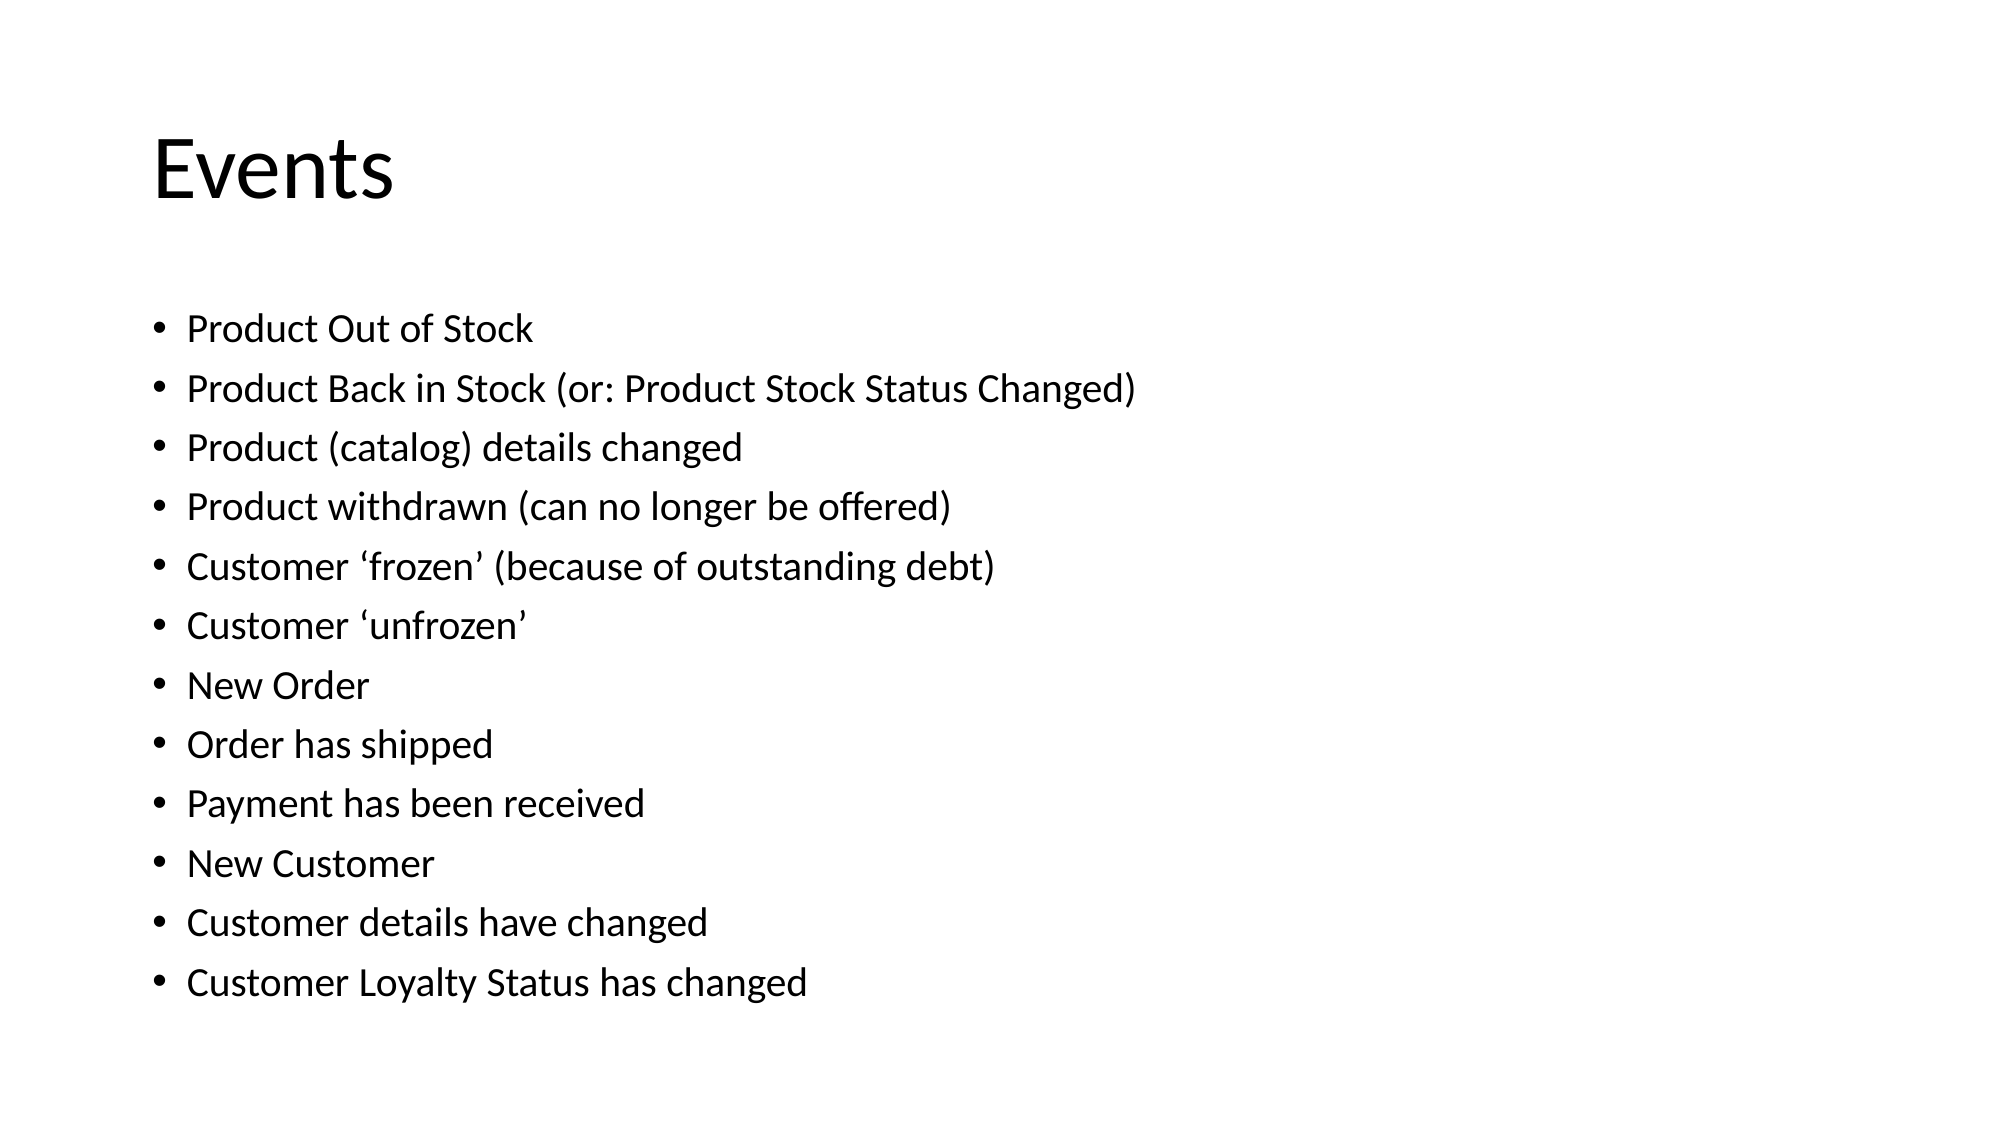

# Events
Product Out of Stock
Product Back in Stock (or: Product Stock Status Changed)
Product (catalog) details changed
Product withdrawn (can no longer be offered)
Customer ‘frozen’ (because of outstanding debt)
Customer ‘unfrozen’
New Order
Order has shipped
Payment has been received
New Customer
Customer details have changed
Customer Loyalty Status has changed